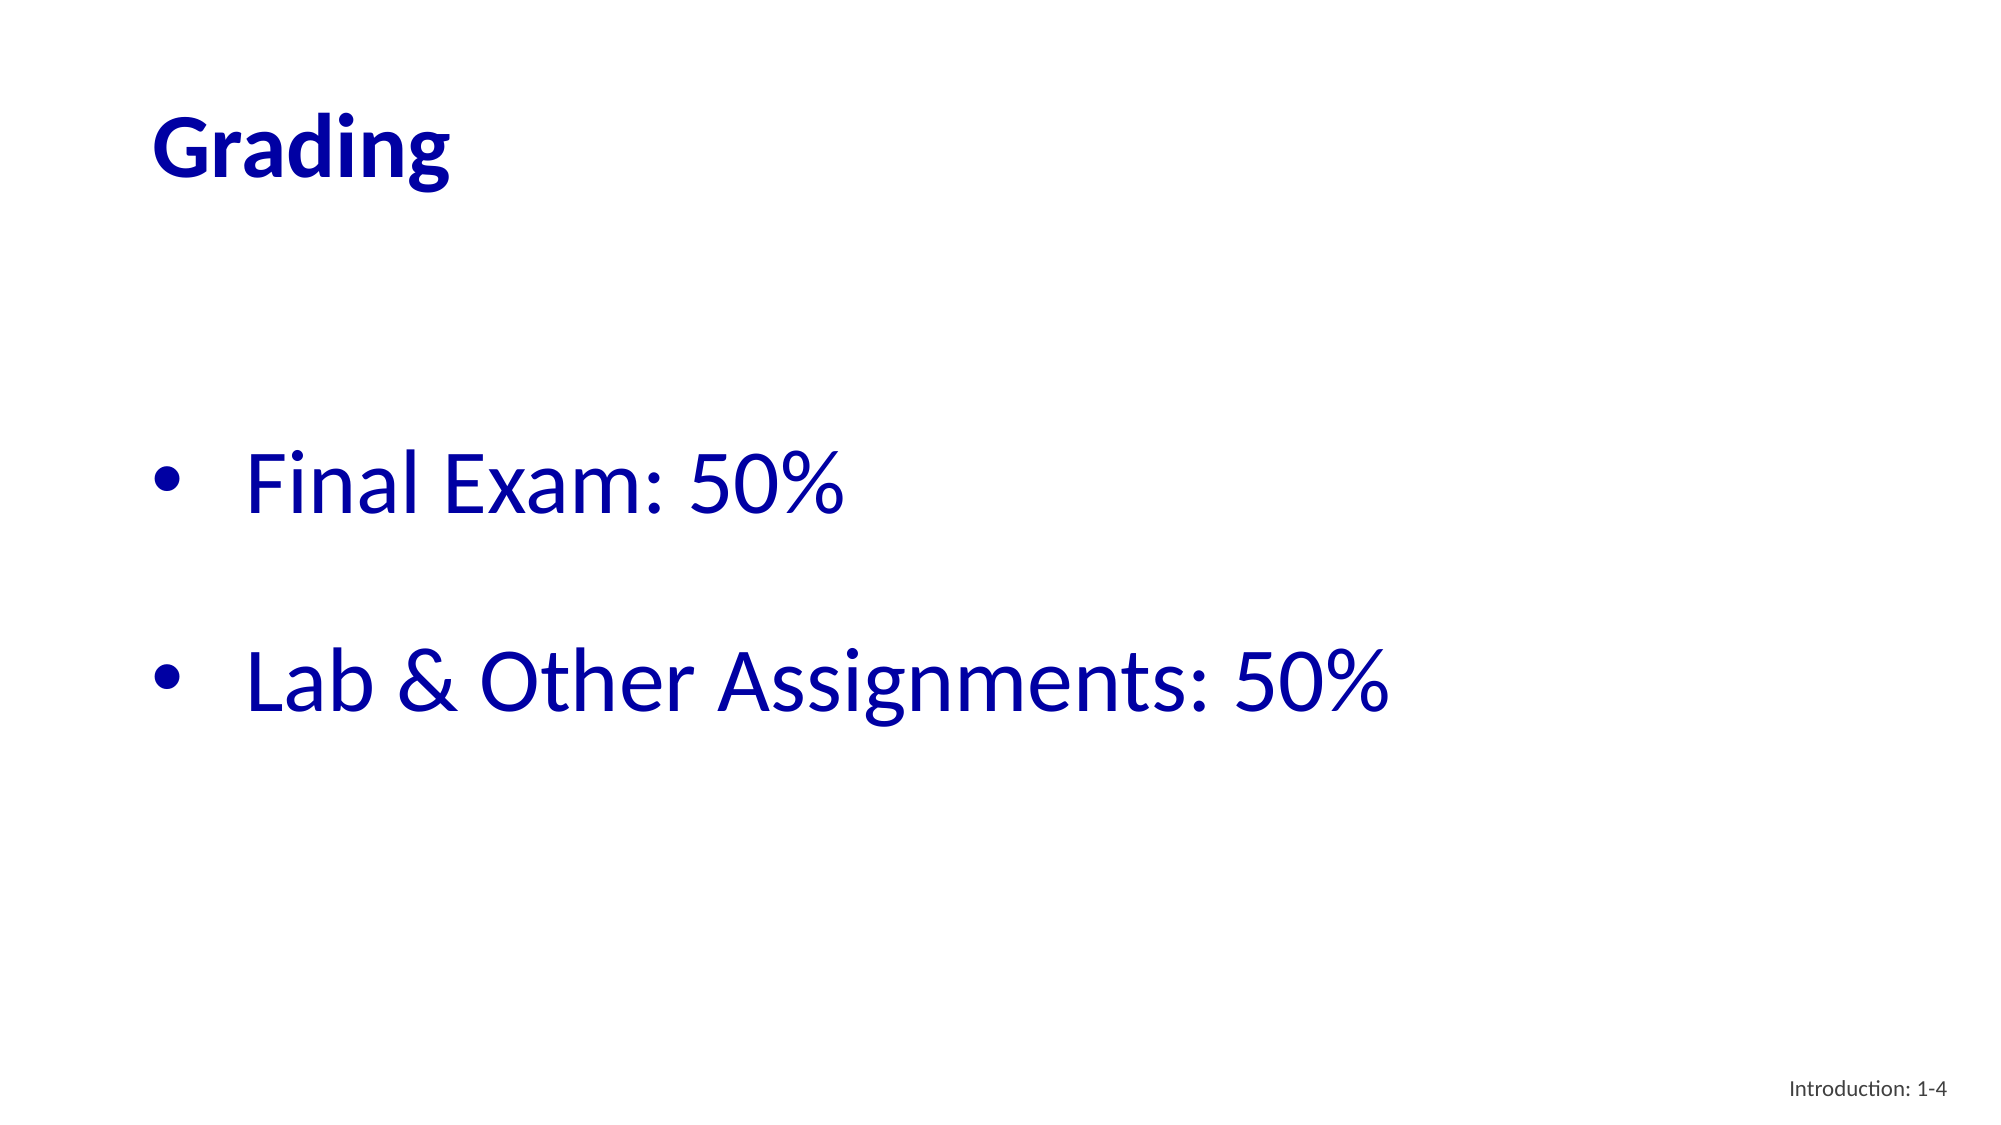

# Grading
Final Exam: 50%

Lab & Other Assignments: 50%

Introduction: 1-4